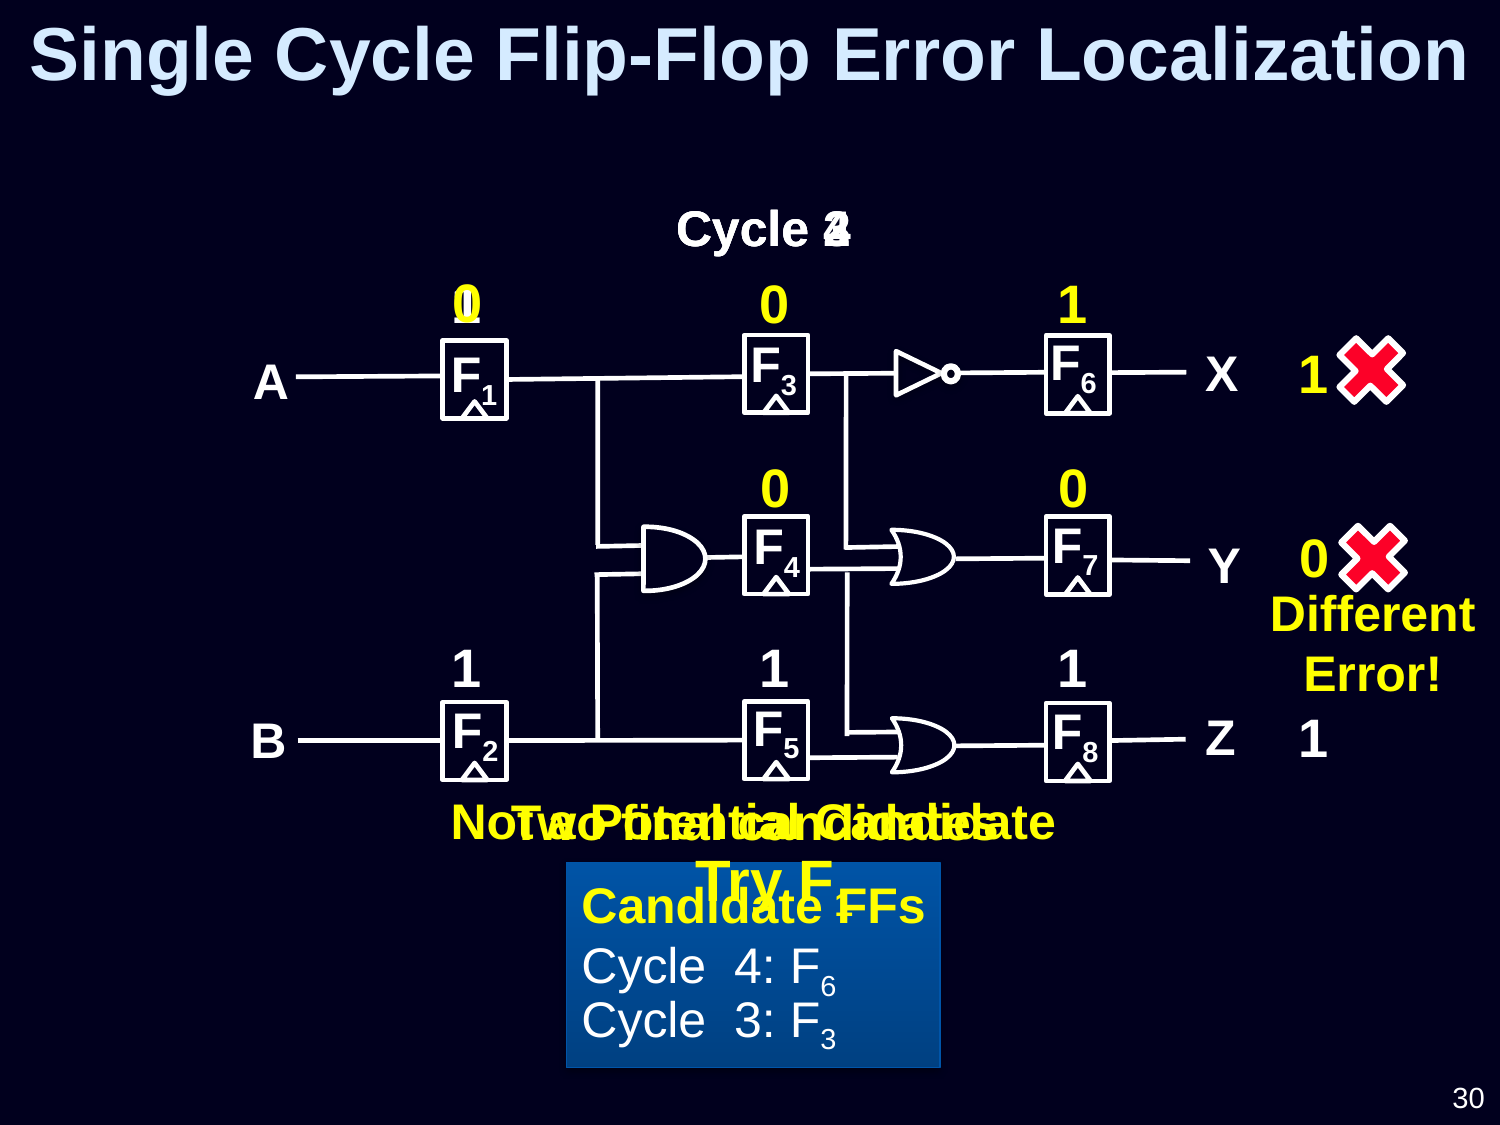

Single Cycle Flip-Flop Error Localization
Cycle 2
Cycle 3
Cycle 4
0
1
0
1
F6
F3
1
X

F1

A

0
0
F7
F4

0

Y

Different
Error!

1
1
1
F5
F2
F8
1
Z
B

Not a Potential Candidate
Two final candidates
Try F1

Candidate FFs
Cycle  4: F6
Cycle  3: F3
30